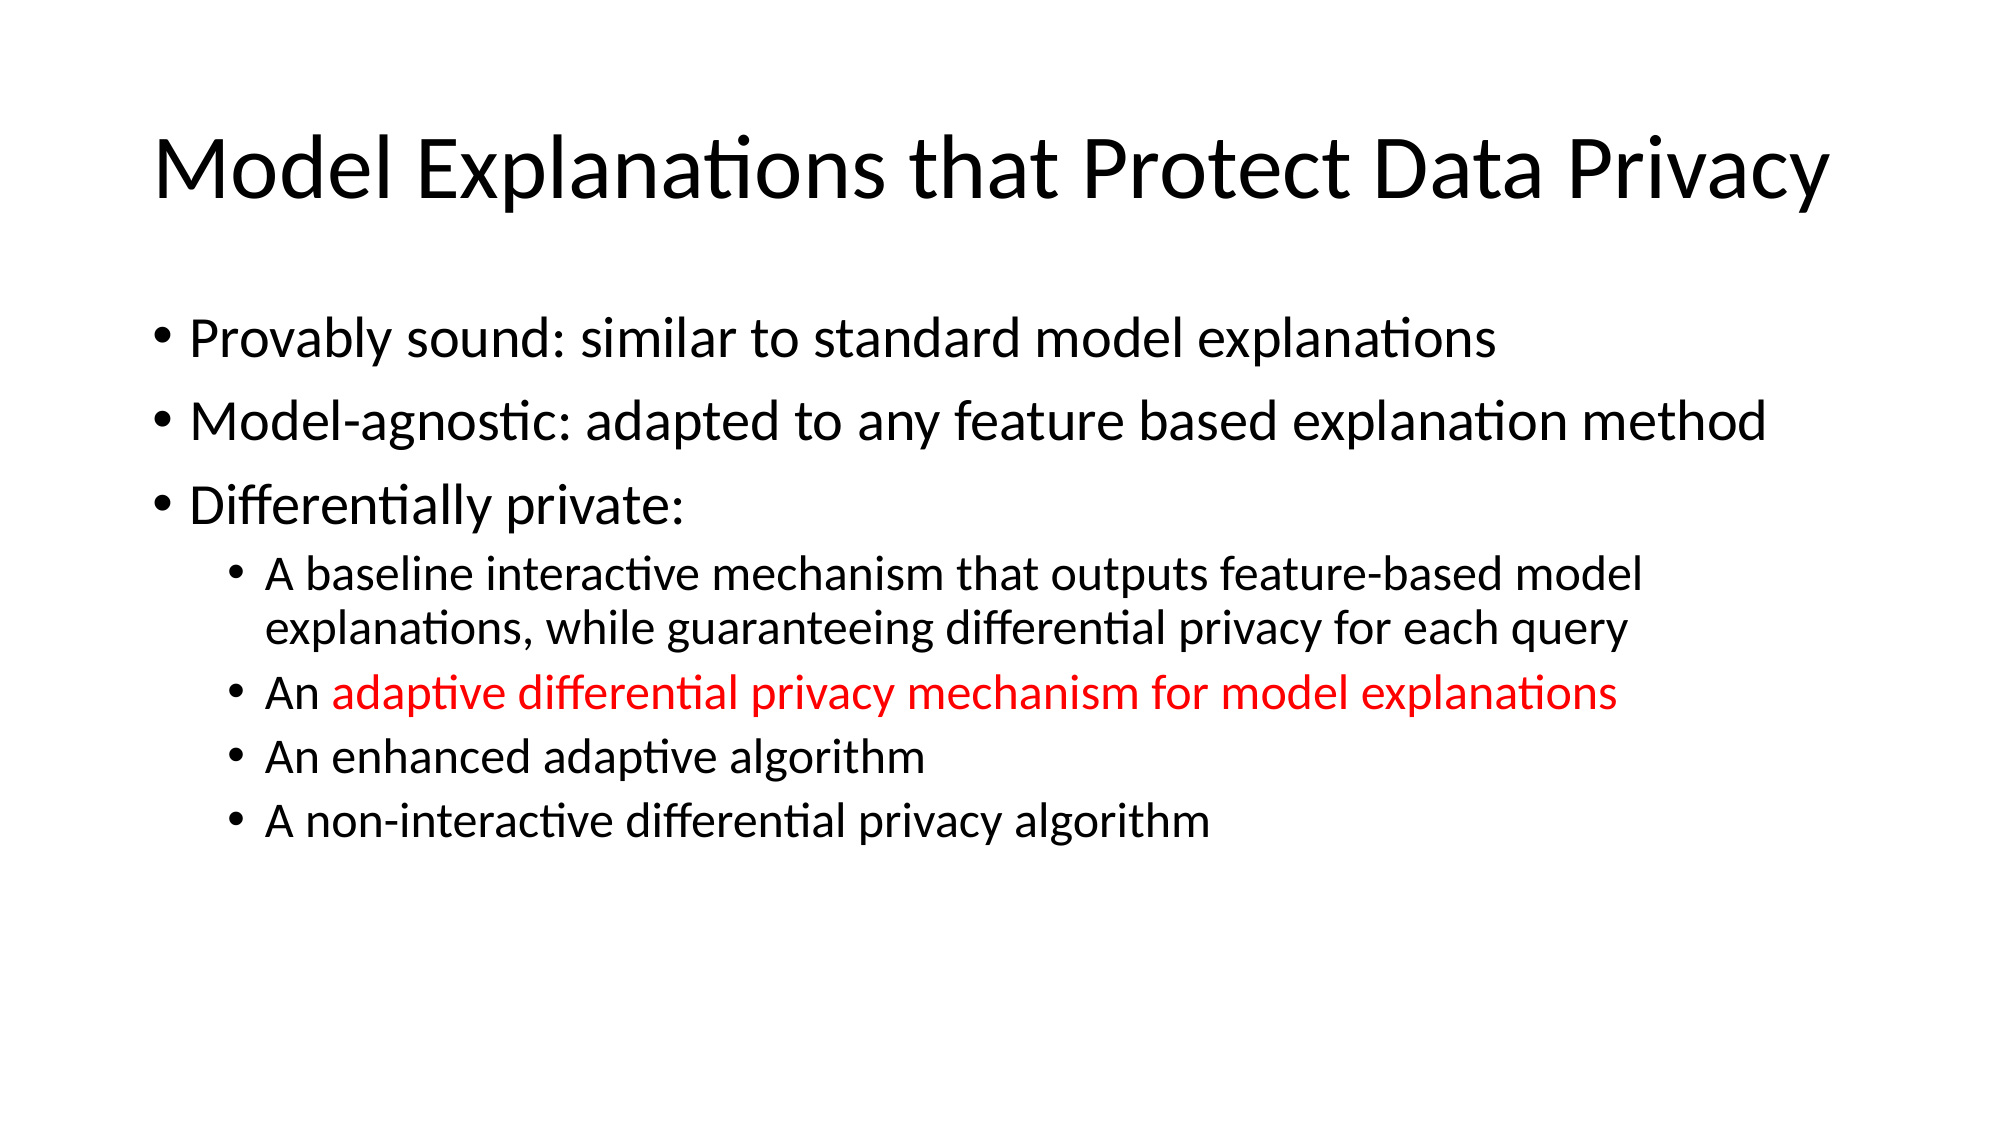

# Model Explanations that Protect Data Privacy
Provably sound: similar to standard model explanations
Model-agnostic: adapted to any feature based explanation method
Differentially private:
A baseline interactive mechanism that outputs feature-based model explanations, while guaranteeing differential privacy for each query
An adaptive differential privacy mechanism for model explanations
An enhanced adaptive algorithm
A non-interactive differential privacy algorithm